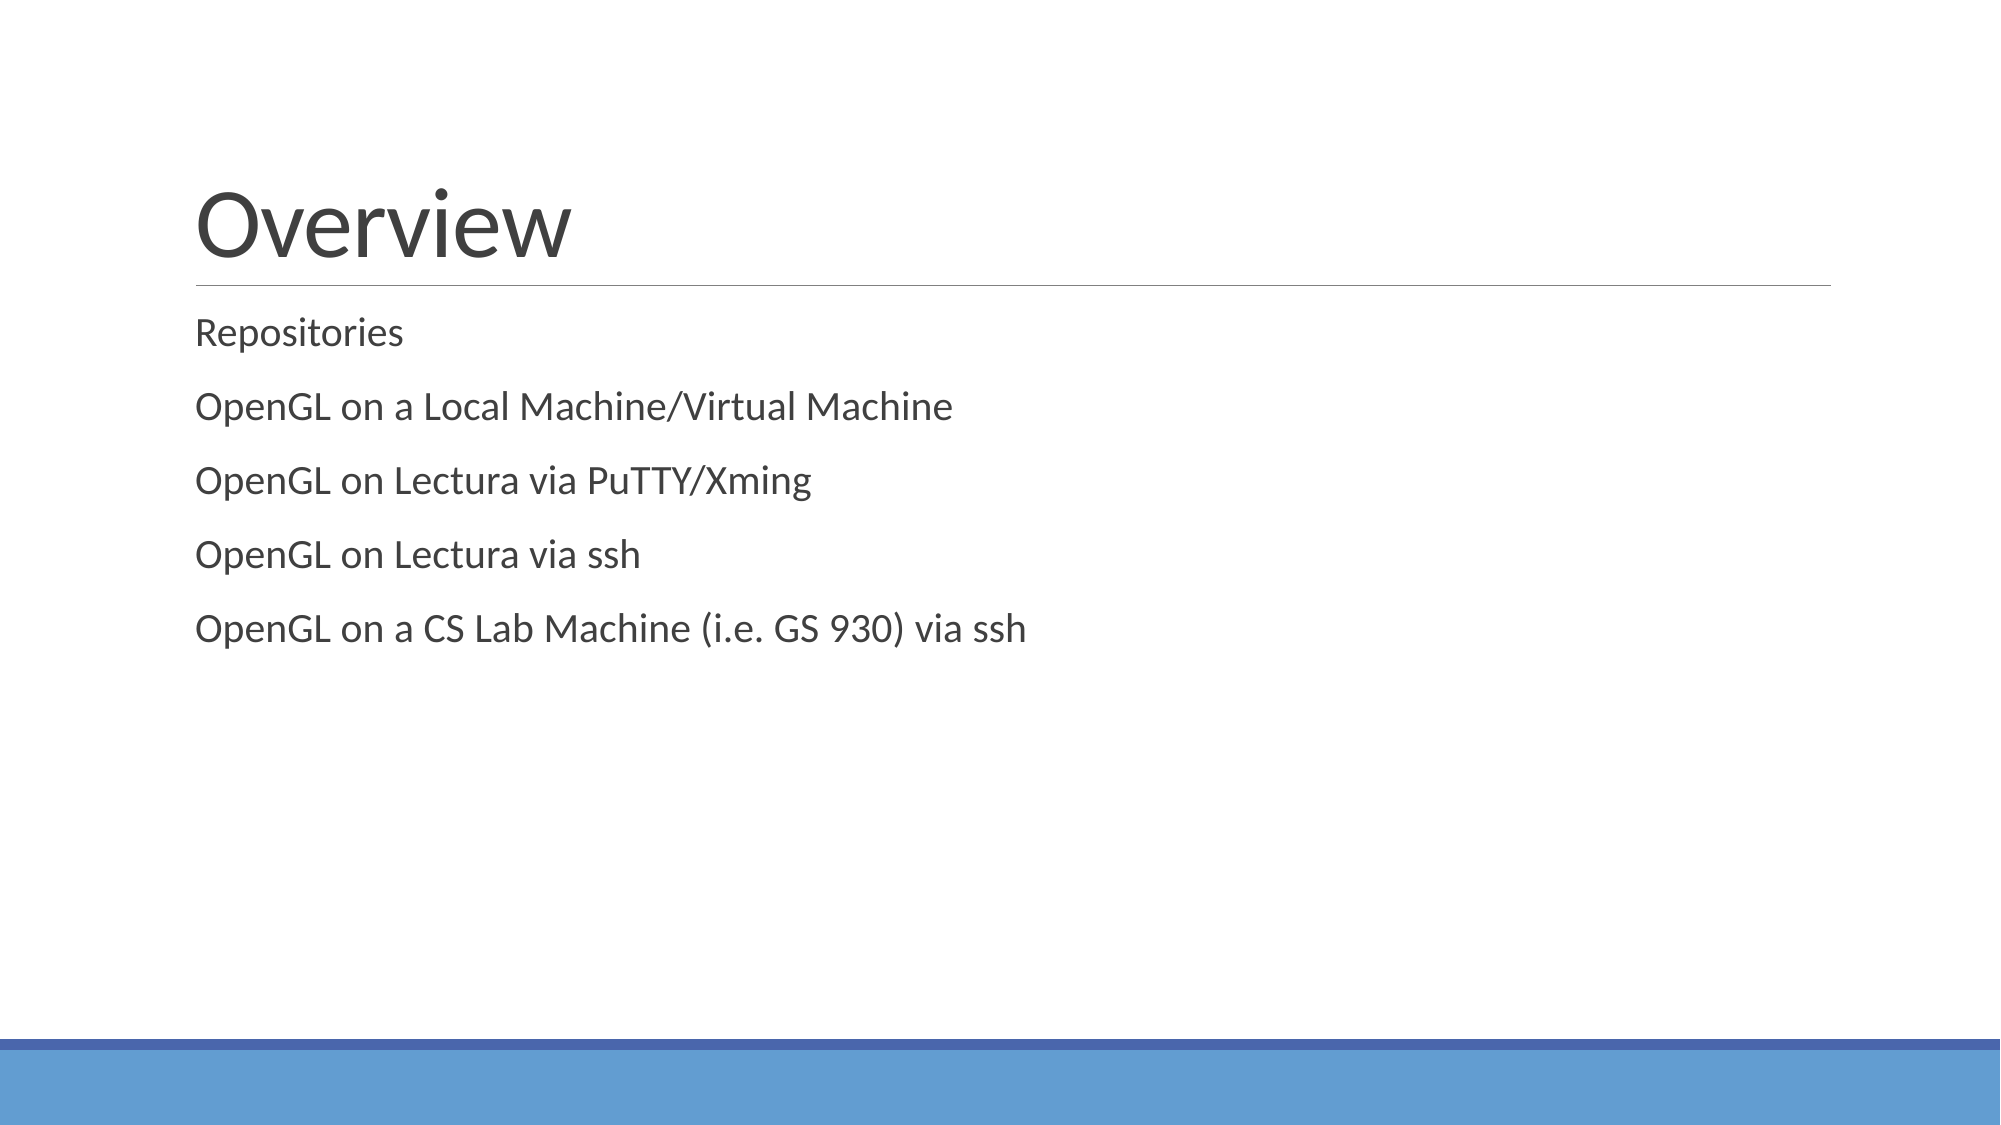

# Overview
Repositories
OpenGL on a Local Machine/Virtual Machine
OpenGL on Lectura via PuTTY/Xming
OpenGL on Lectura via ssh
OpenGL on a CS Lab Machine (i.e. GS 930) via ssh